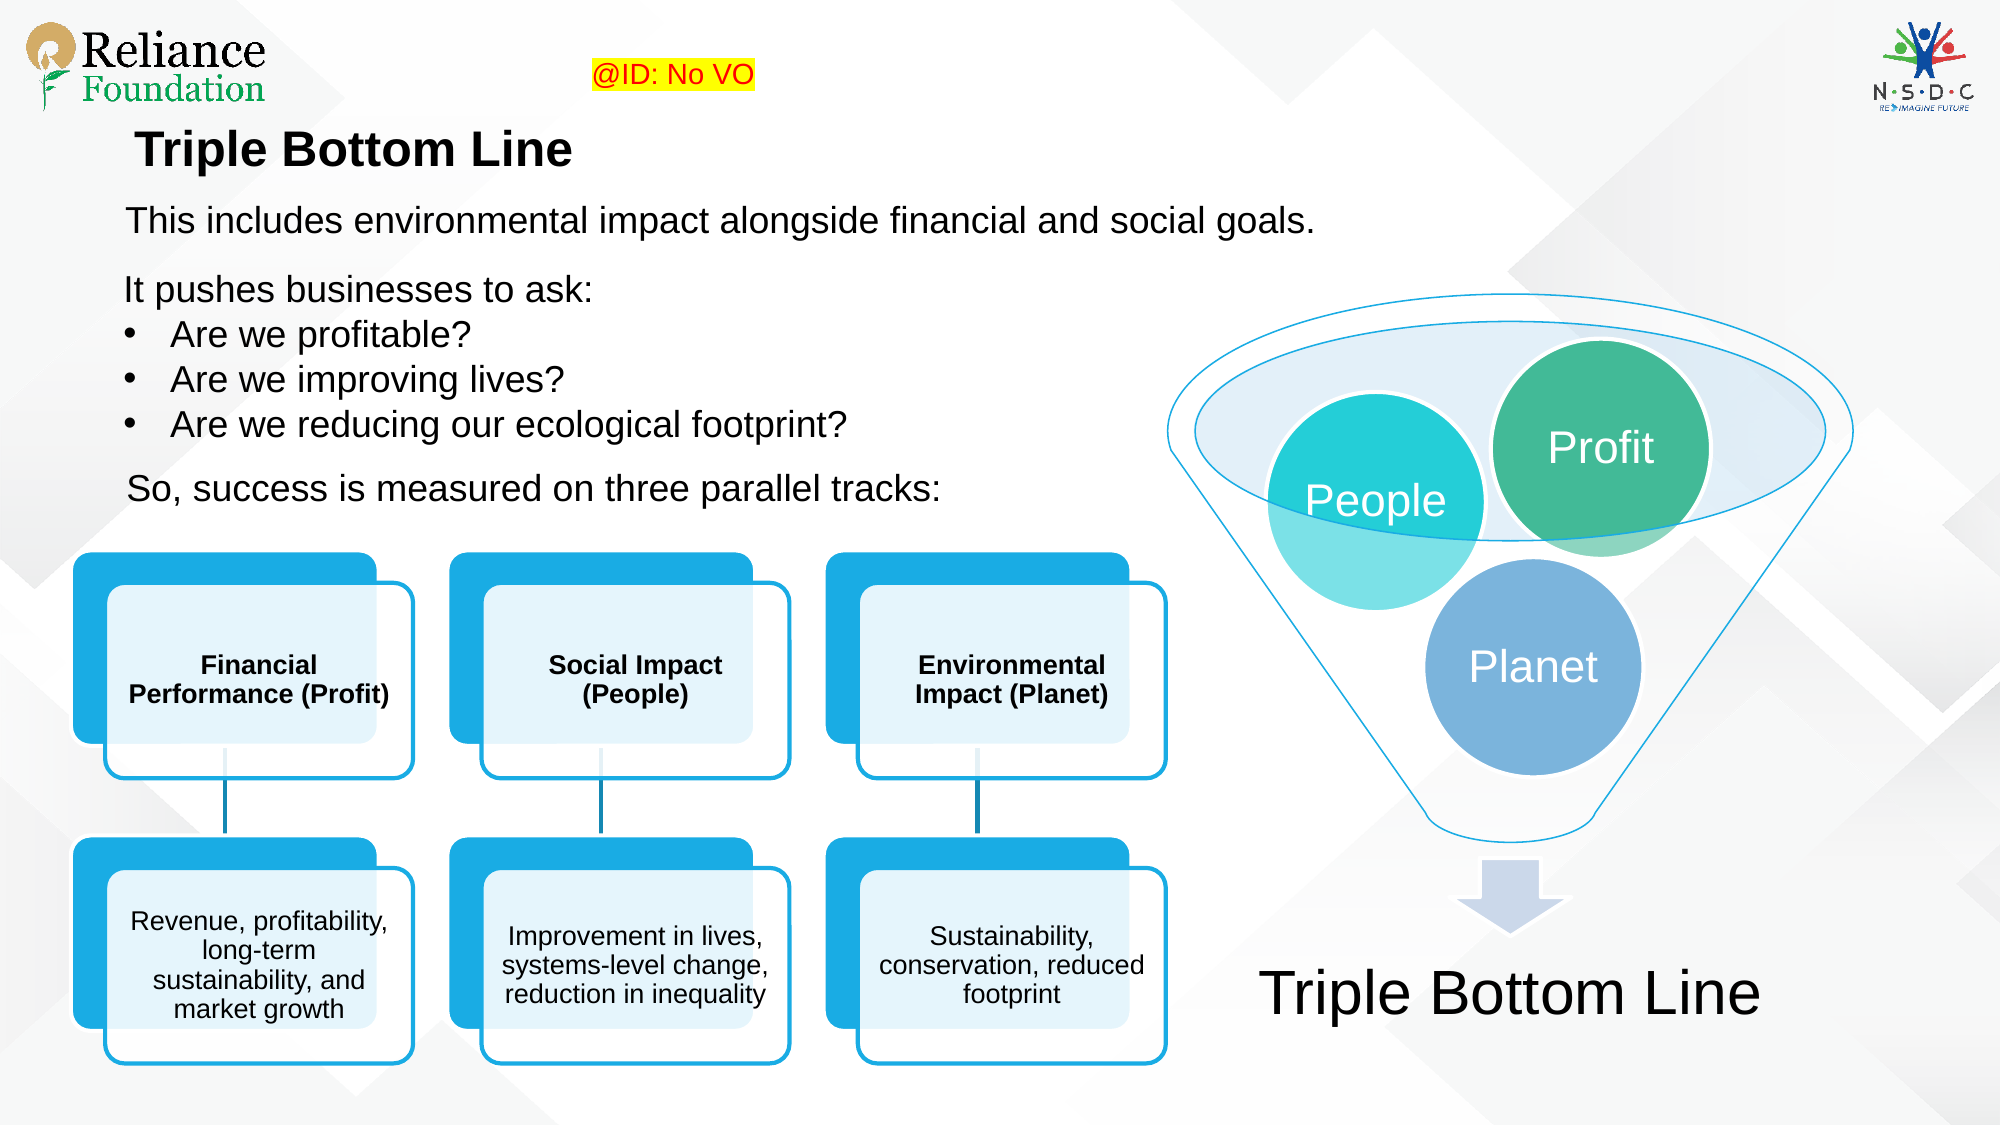

@ID: No VO
Triple Bottom Line
This includes environmental impact alongside financial and social goals.
It pushes businesses to ask:
Are we profitable?
Are we improving lives?
Are we reducing our ecological footprint?

Profit

People

Planet

Triple Bottom Line
So, success is measured on three parallel tracks:

Financial Performance (Profit)
Social Impact (People)
Environmental Impact (Planet)

Revenue, profitability, long-term sustainability, and market growth
Improvement in lives, systems-level change, reduction in inequality
Sustainability, conservation, reduced footprint